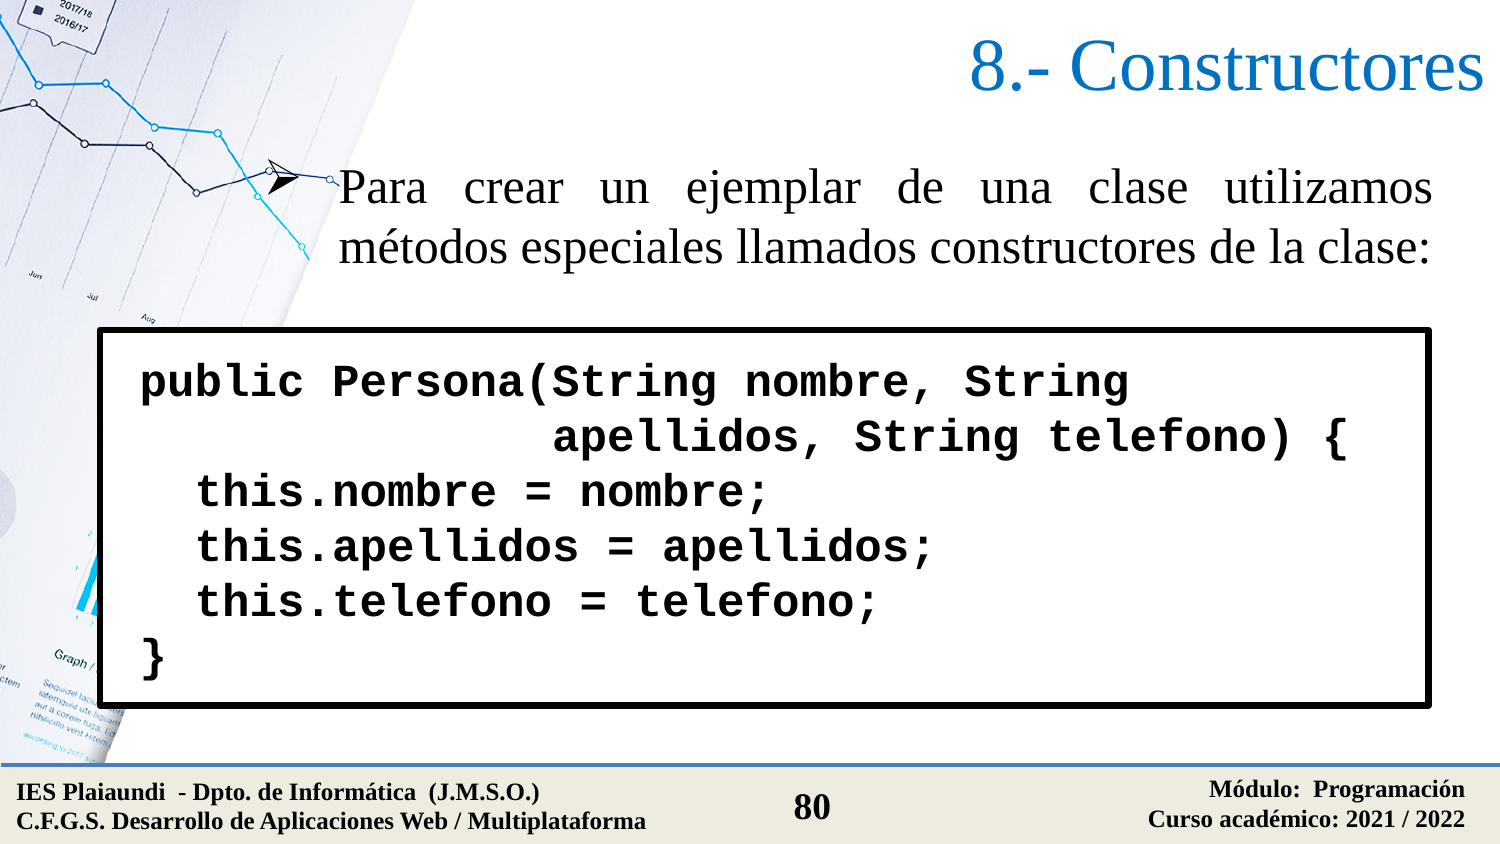

# 8.- Constructores
Para crear un ejemplar de una clase utilizamos métodos especiales llamados constructores de la clase:

public Persona(String nombre, String
               apellidos, String telefono) {
  this.nombre = nombre;
  this.apellidos = apellidos;
  this.telefono = telefono;
}

Módulo:  Programación
Curso académico: 2021 / 2022
IES Plaiaundi  - Dpto. de Informática  (J.M.S.O.)
C.F.G.S. Desarrollo de Aplicaciones Web / Multiplataforma
80